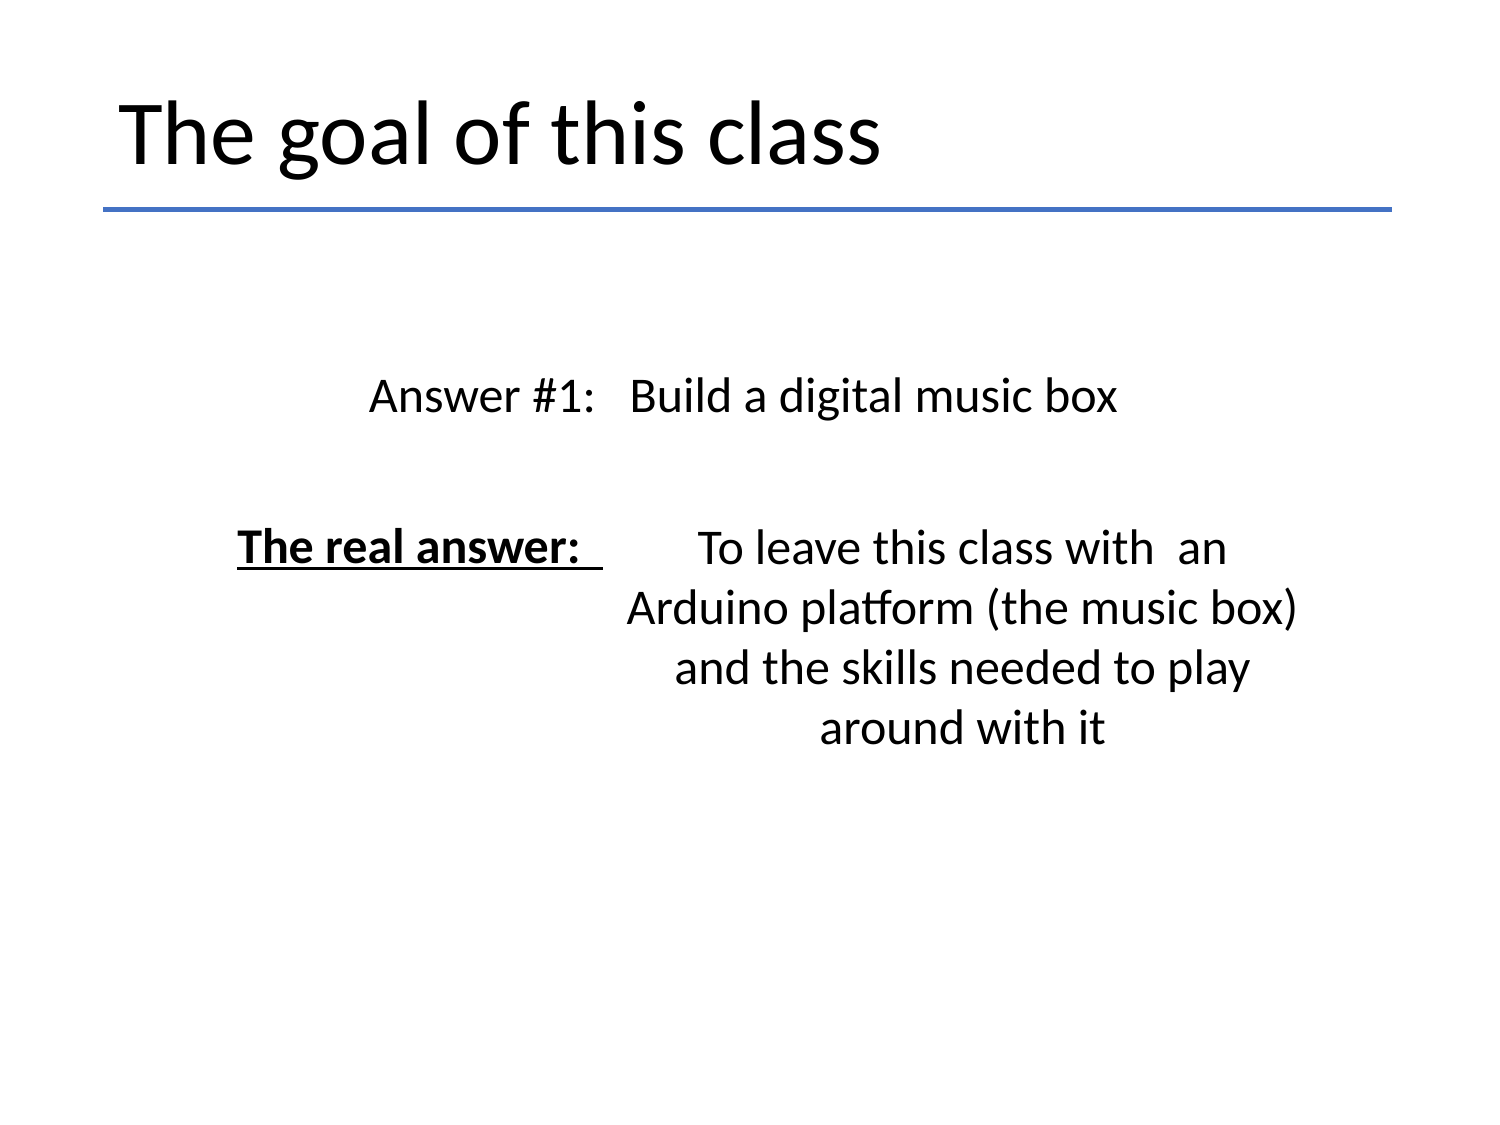

# The goal of this class
Answer #1:   Build a digital music box
The real answer:
To leave this class with  an Arduino platform (the music box) and the skills needed to play around with it
BT